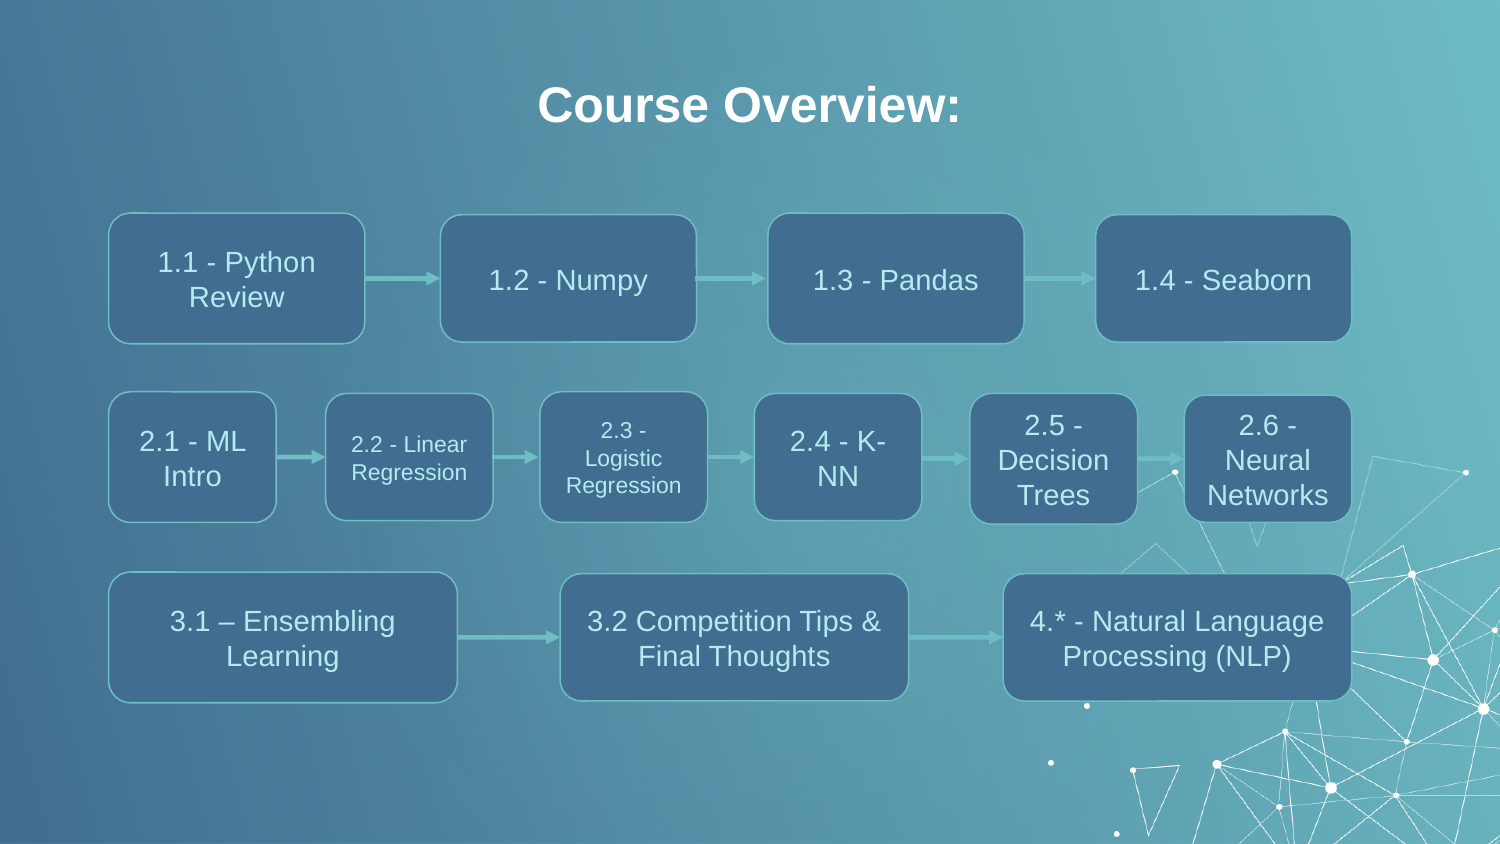

# Course Overview:
1.3 - Pandas
1.1 - Python Review
1.2 - Numpy
1.4 - Seaborn
2.3 - Logistic Regression
2.1 - ML Intro
2.2 - Linear Regression
2.4 - K-NN
2.5 - Decision Trees
2.6 - Neural Networks
3.1 – Ensembling Learning
3.2 Competition Tips & Final Thoughts
4.* - Natural Language Processing (NLP)